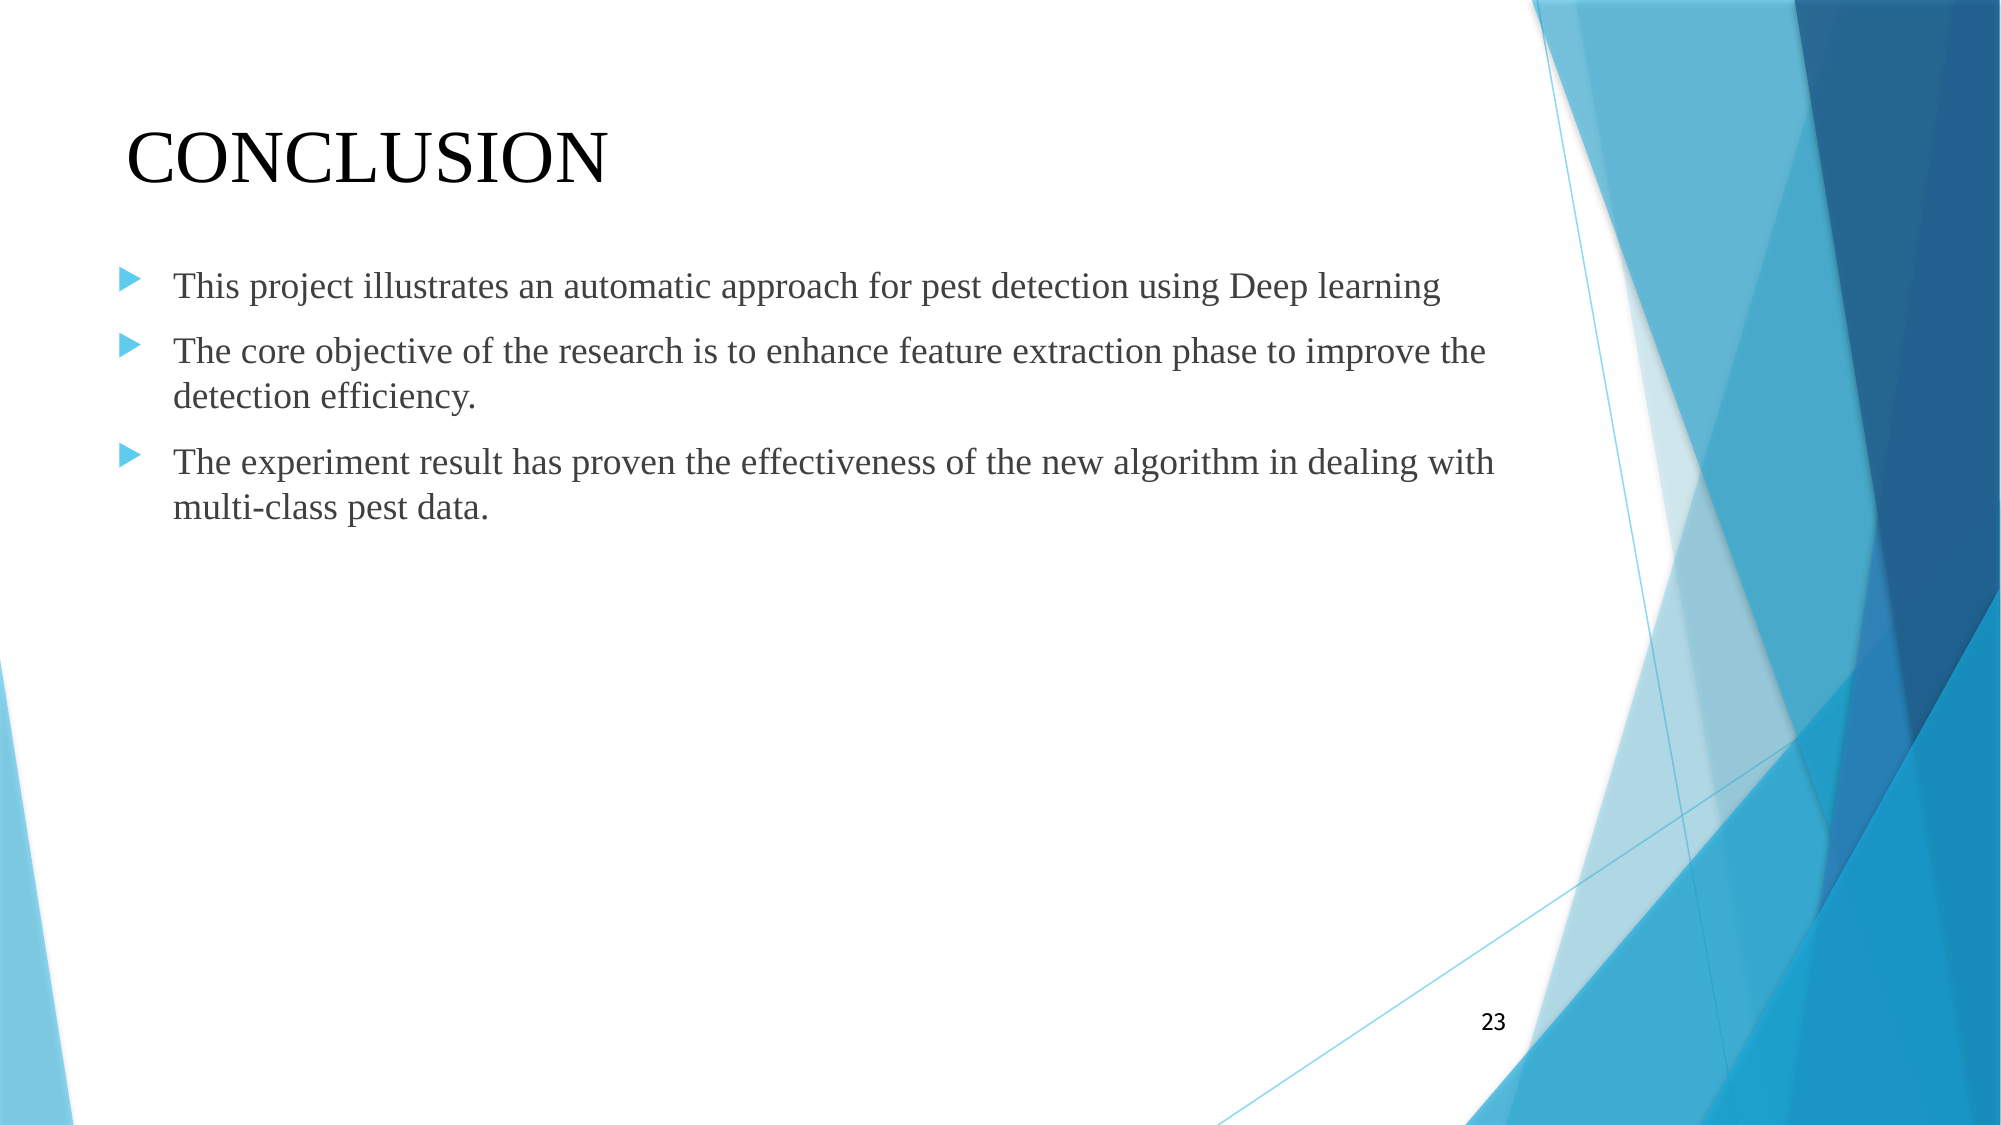

# CONCLUSION
This project illustrates an automatic approach for pest detection using Deep learning
The core objective of the research is to enhance feature extraction phase to improve the detection efficiency.
The experiment result has proven the effectiveness of the new algorithm in dealing with multi-class pest data.

23